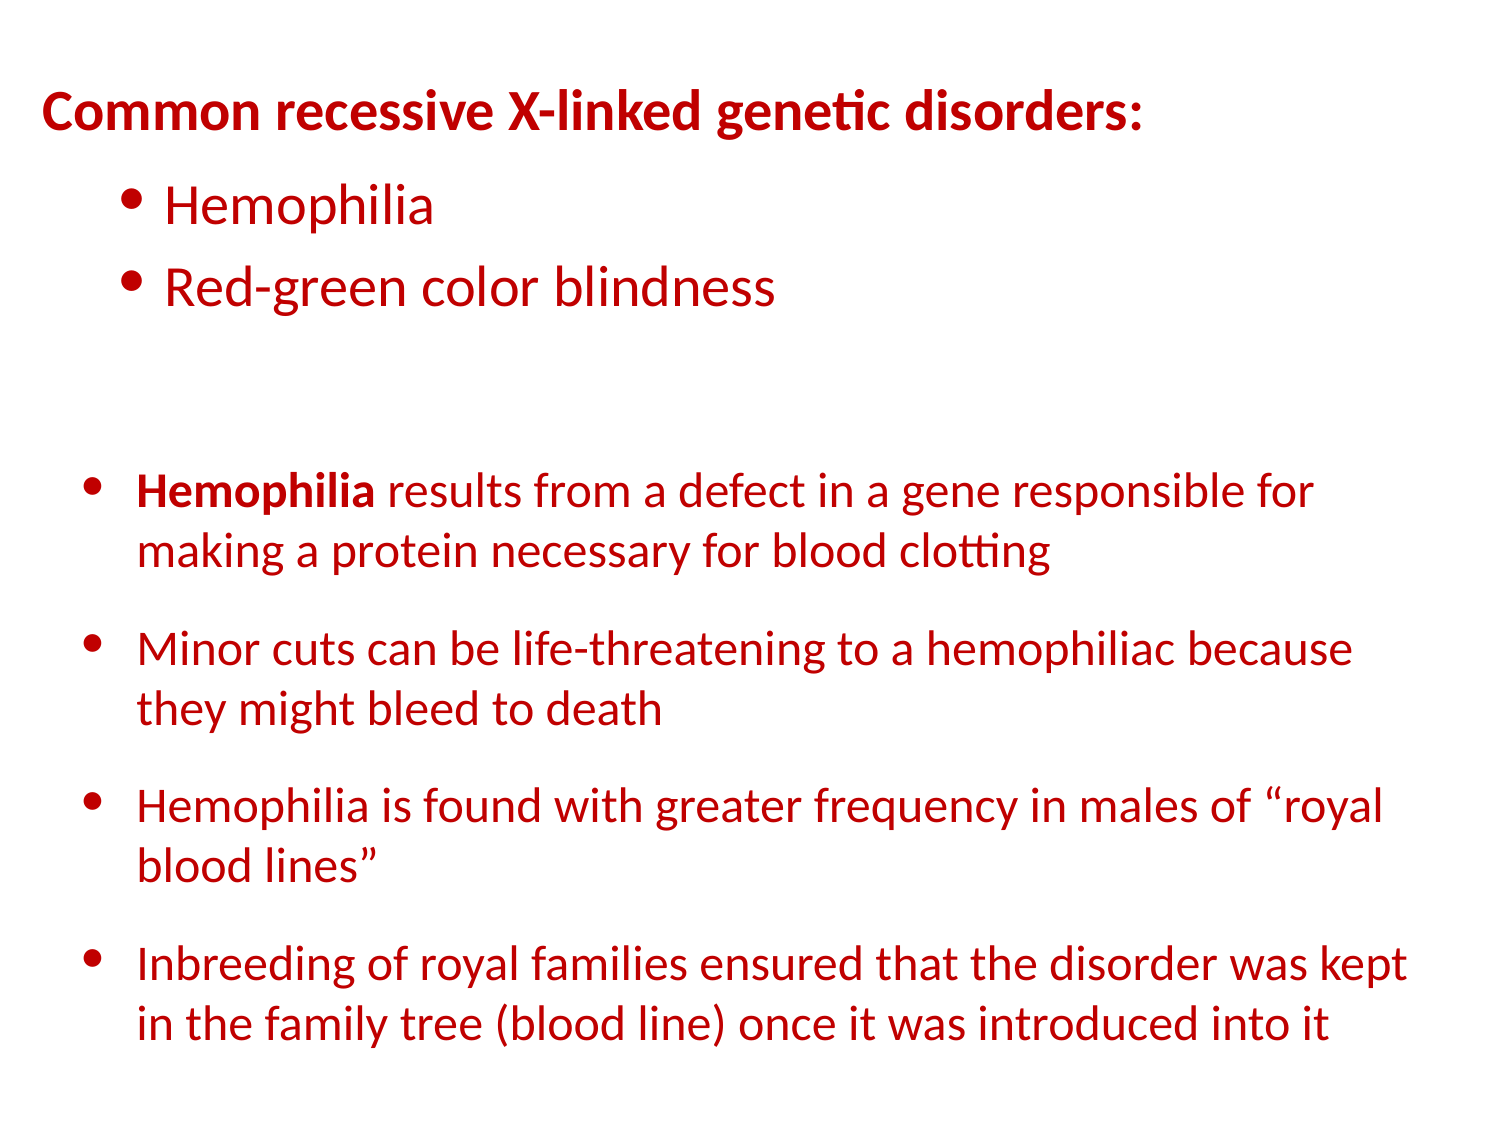

Common recessive X-linked genetic disorders:
Hemophilia
Red-green color blindness

Hemophilia results from a defect in a gene responsible for making a protein necessary for blood clotting
Minor cuts can be life-threatening to a hemophiliac because they might bleed to death
Hemophilia is found with greater frequency in males of “royal blood lines”
Inbreeding of royal families ensured that the disorder was kept in the family tree (blood line) once it was introduced into it